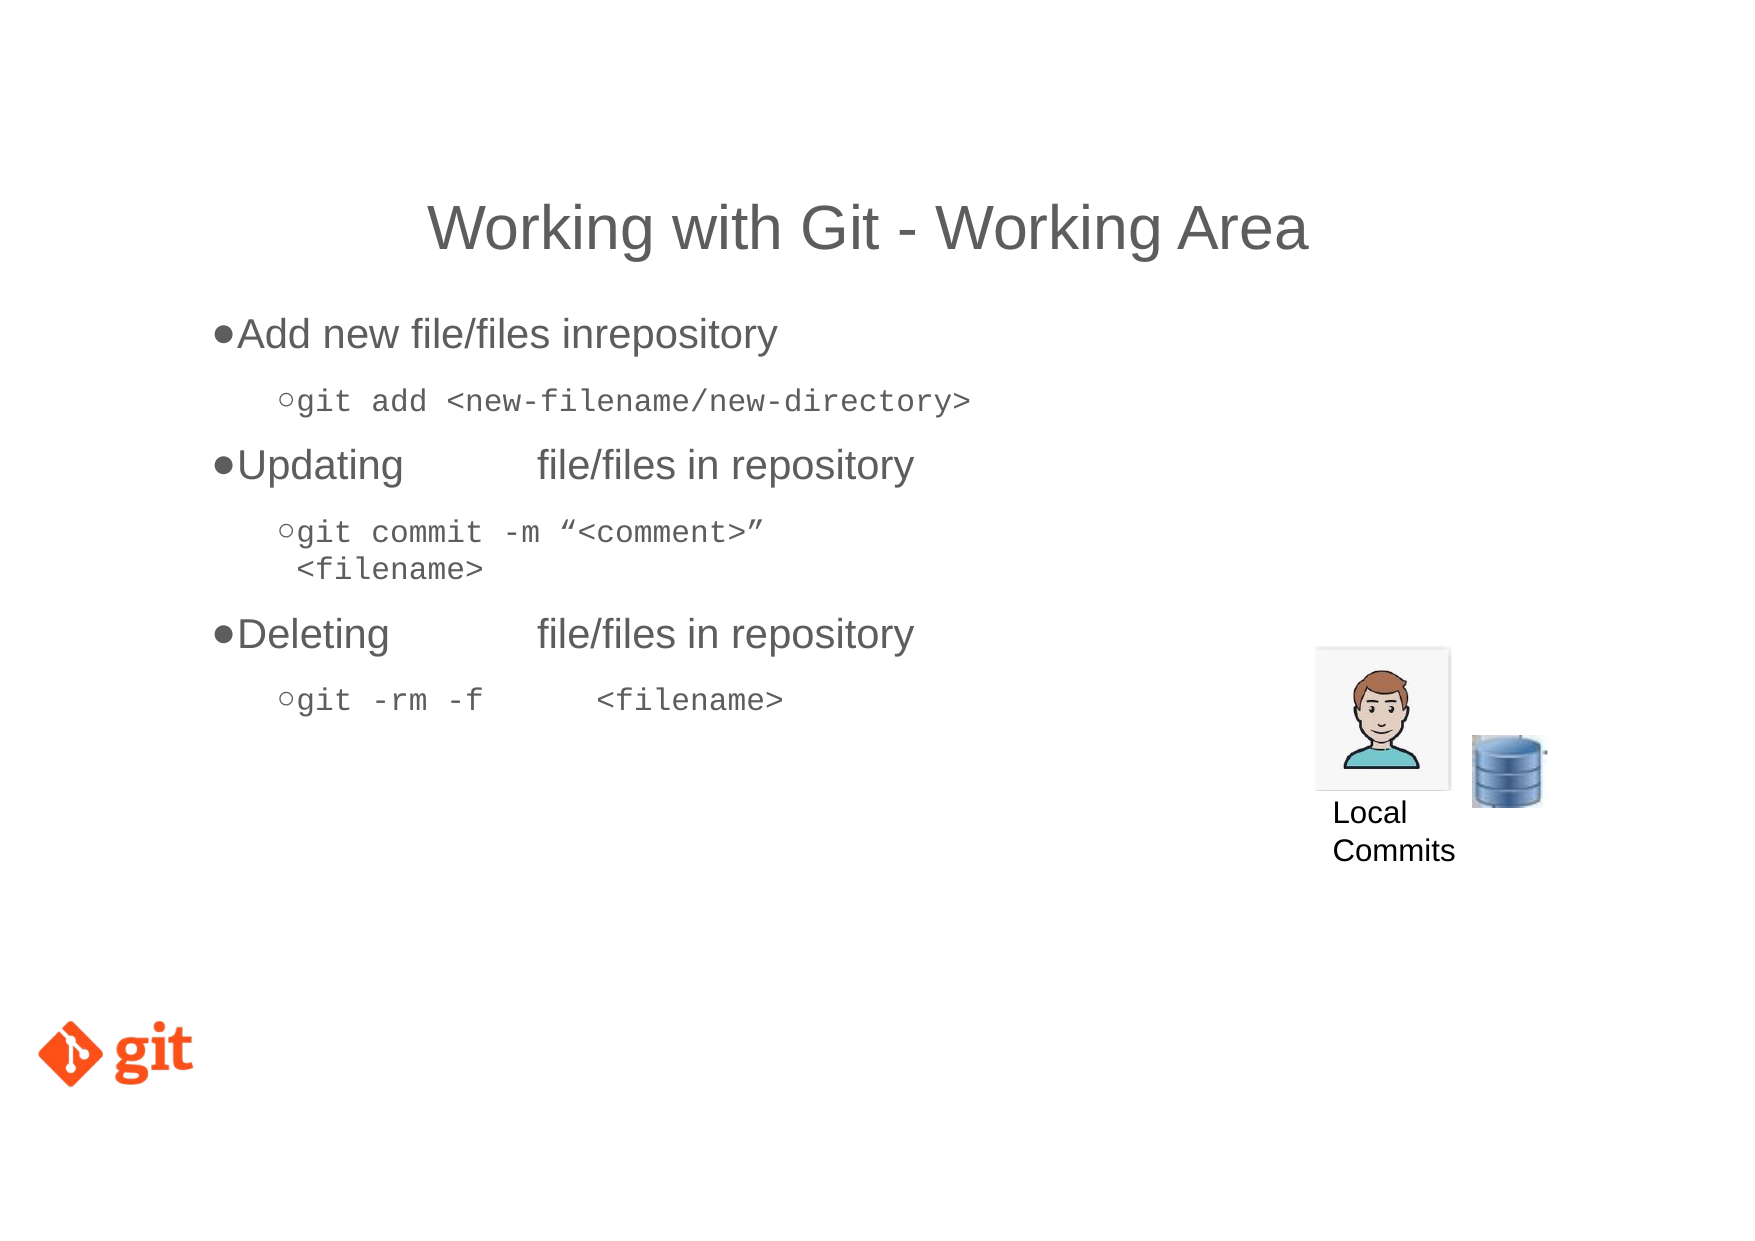

# Working with Git - Working Area
Add new ﬁle/ﬁles inrepository
git add <new-filename/new-directory>
Updating	ﬁle/ﬁles	in repository
git commit -m “<comment>”	<filename>
Deleting	ﬁle/ﬁles	in repository
git -rm -f	<filename>

Local  Commits